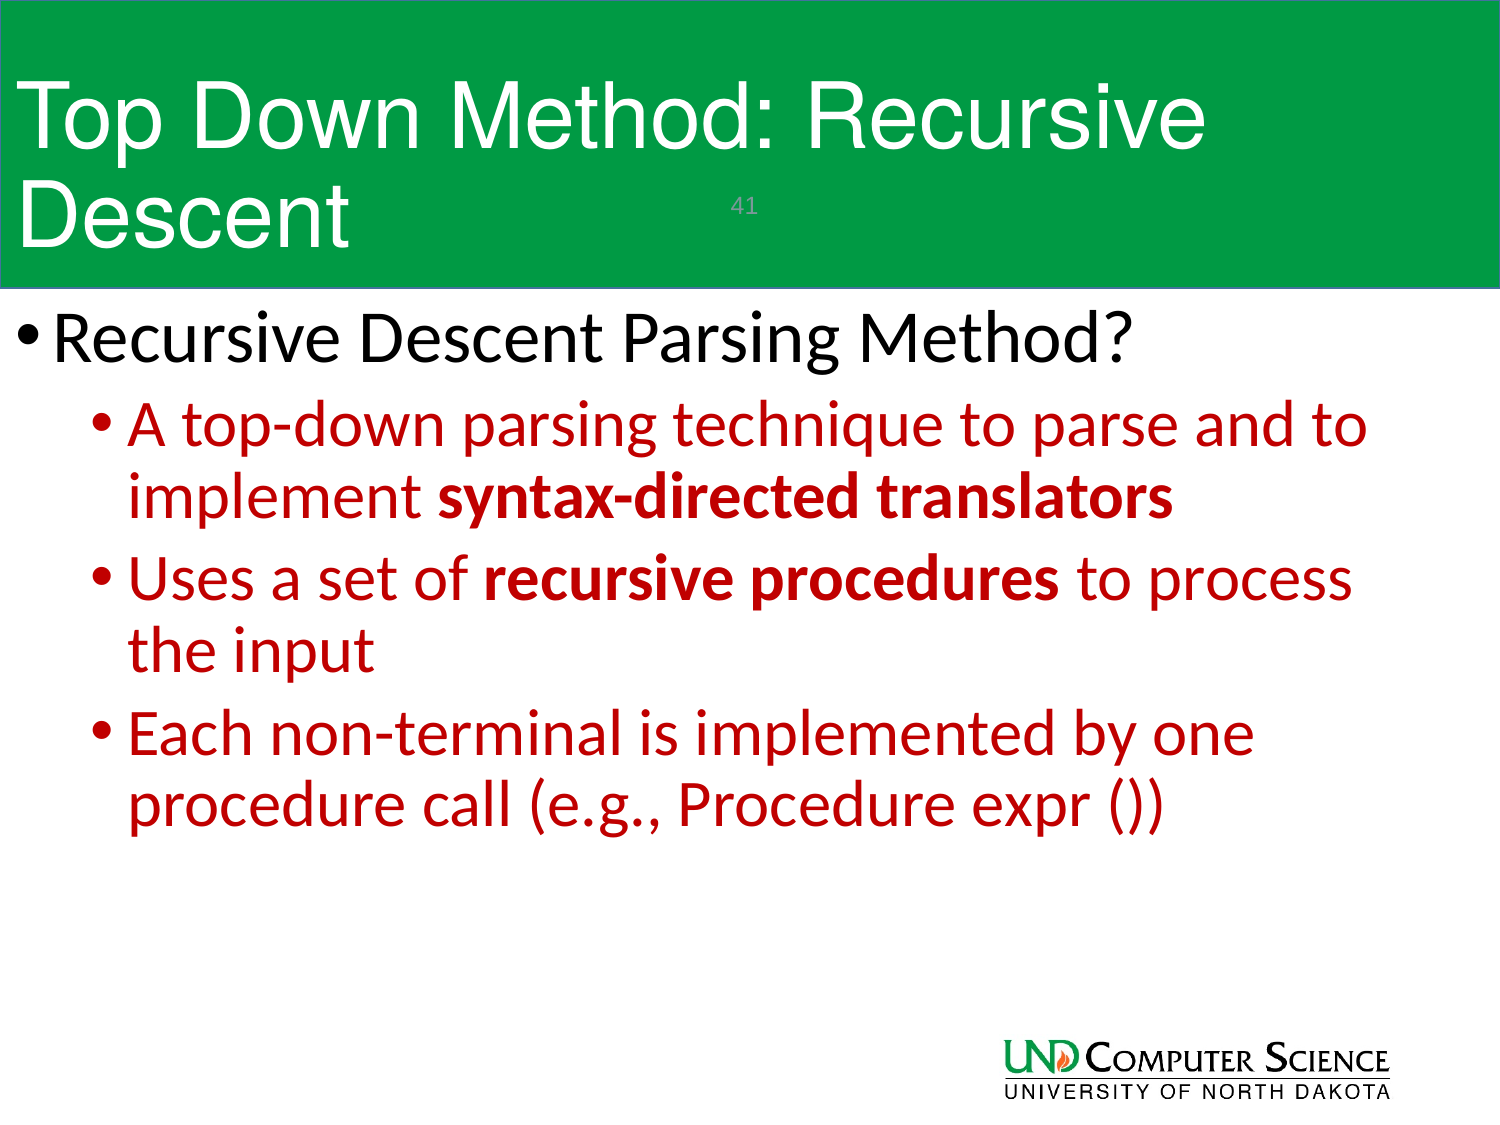

# Top Down Method: Recursive Descent
41
Recursive Descent Parsing Method?
A top-down parsing technique to parse and to implement syntax-directed translators
Uses a set of recursive procedures to process the input
Each non-terminal is implemented by one procedure call (e.g., Procedure expr ())